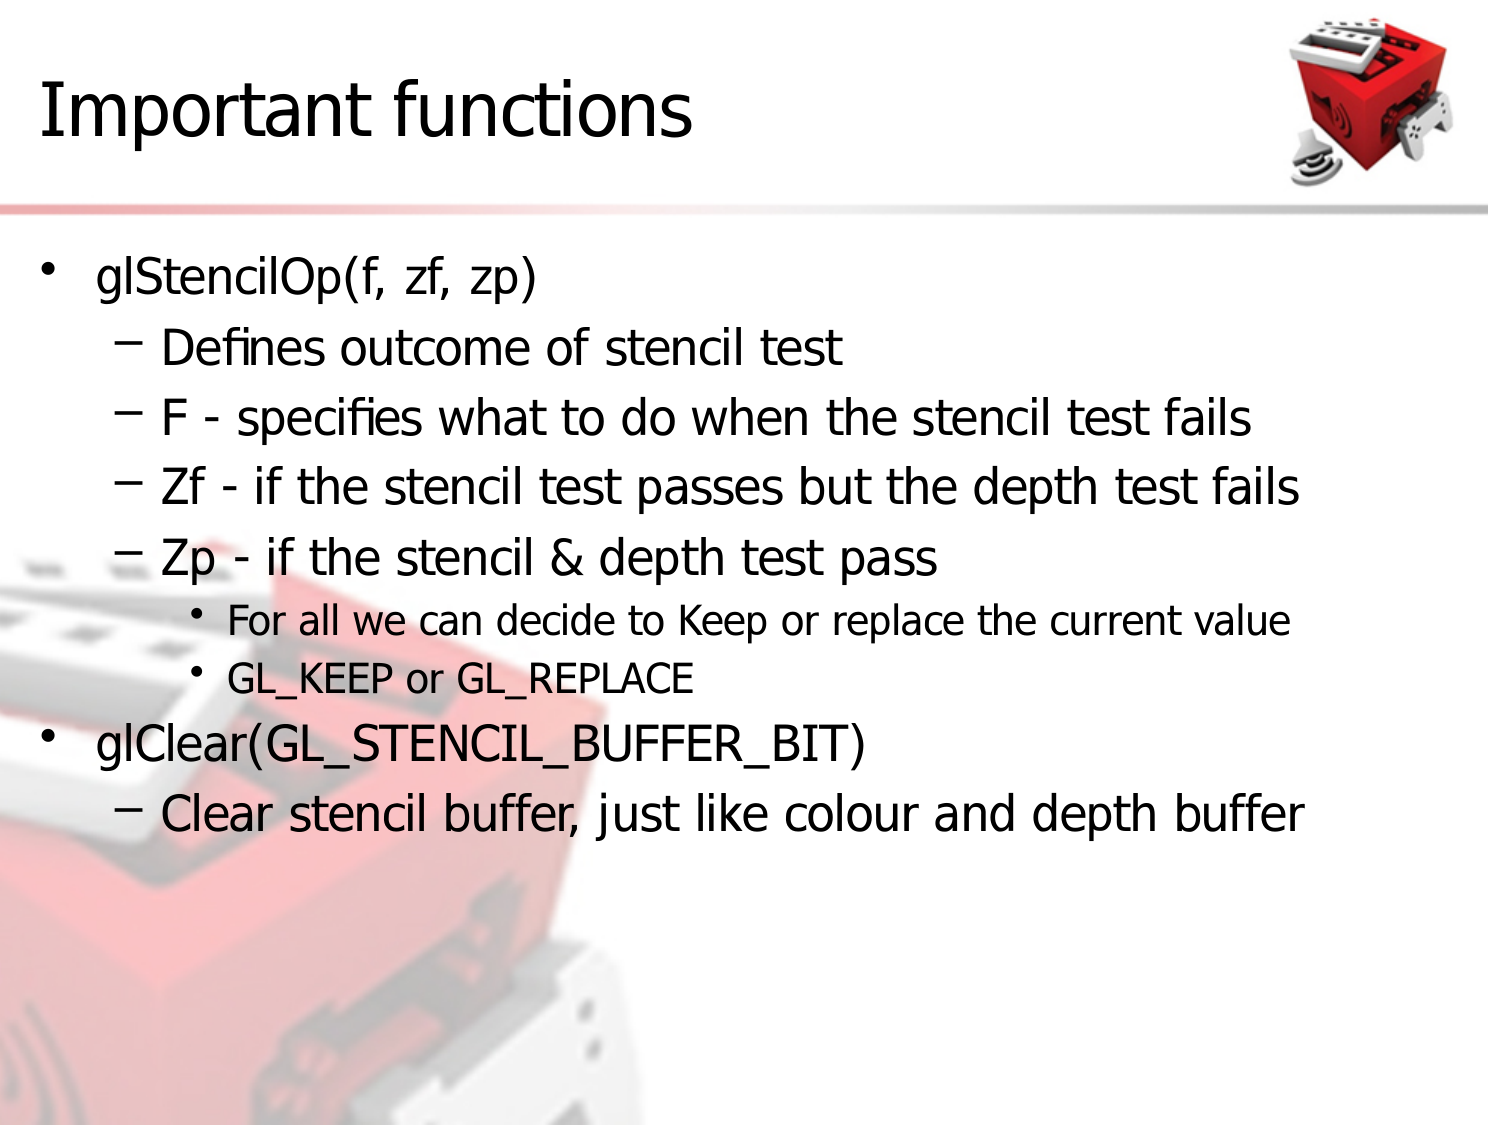

# Important functions
glStencilOp(f, zf, zp)
Defines outcome of stencil test
F - specifies what to do when the stencil test fails
Zf - if the stencil test passes but the depth test fails
Zp - if the stencil & depth test pass
For all we can decide to Keep or replace the current value
GL_KEEP or GL_REPLACE
glClear(GL_STENCIL_BUFFER_BIT)
Clear stencil buffer, just like colour and depth buffer